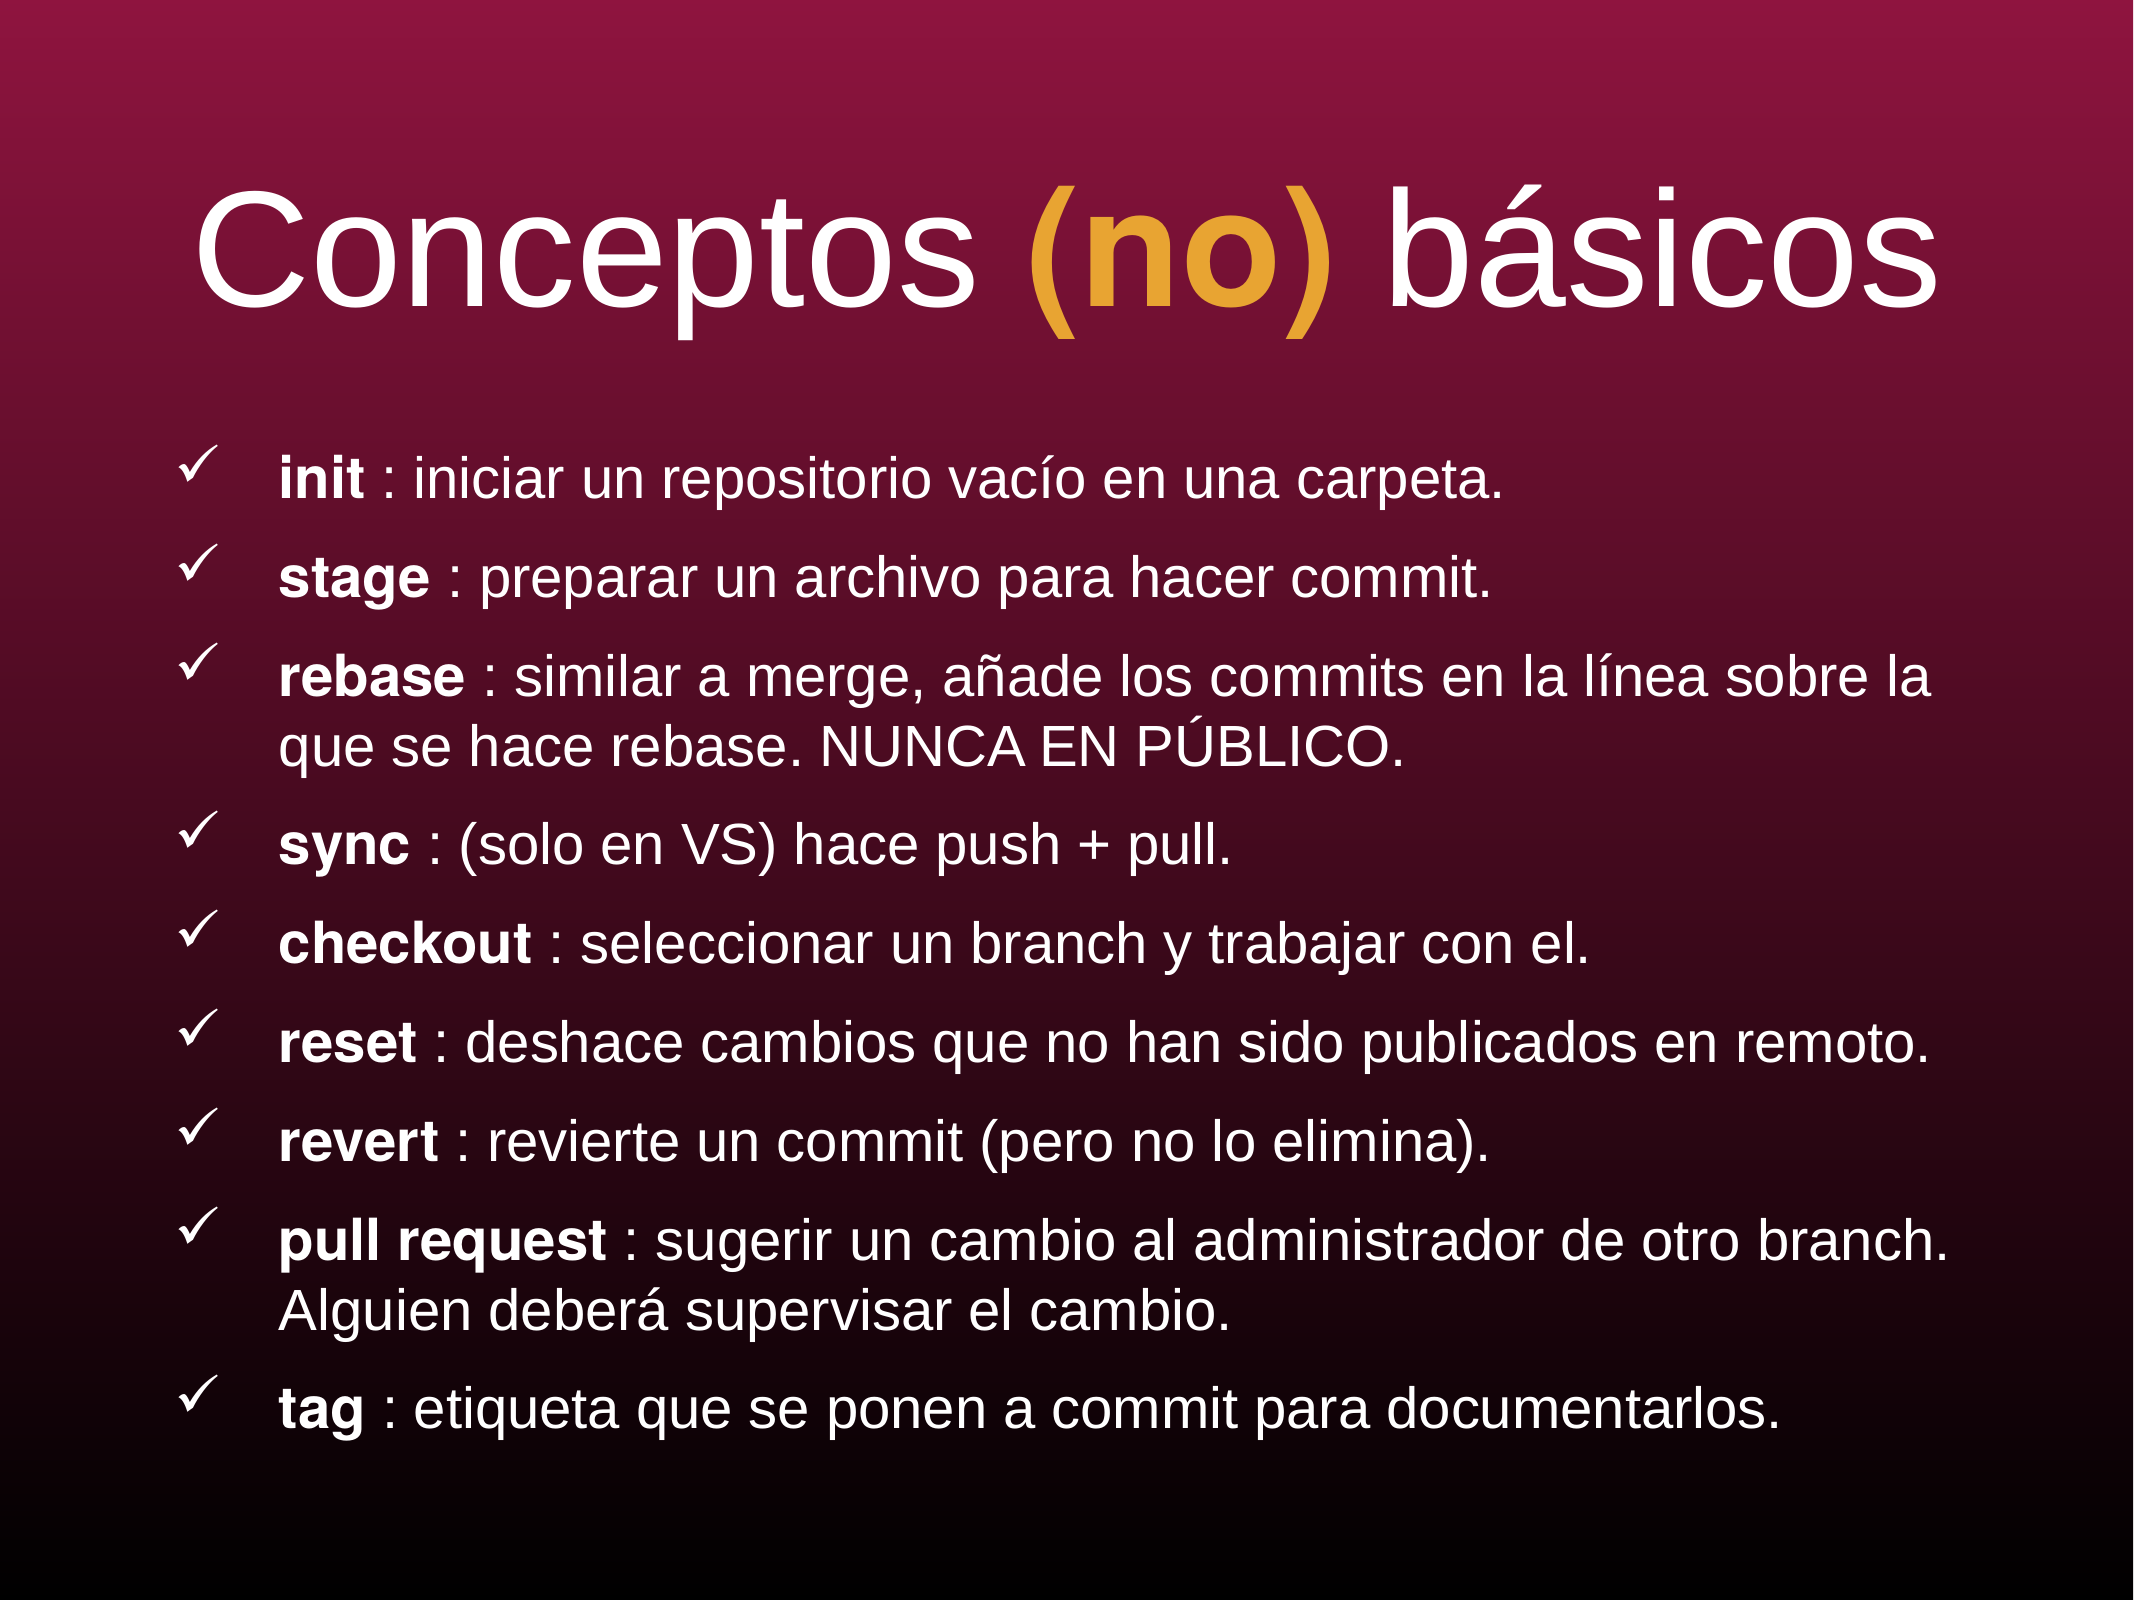

# Conceptos (no) básicos
init : iniciar un repositorio vacío en una carpeta.
stage : preparar un archivo para hacer commit.
rebase : similar a merge, añade los commits en la línea sobre la que se hace rebase. NUNCA EN PÚBLICO.
sync : (solo en VS) hace push + pull.
checkout : seleccionar un branch y trabajar con el.
reset : deshace cambios que no han sido publicados en remoto.
revert : revierte un commit (pero no lo elimina).
pull request : sugerir un cambio al administrador de otro branch. Alguien deberá supervisar el cambio.
tag : etiqueta que se ponen a commit para documentarlos.
26